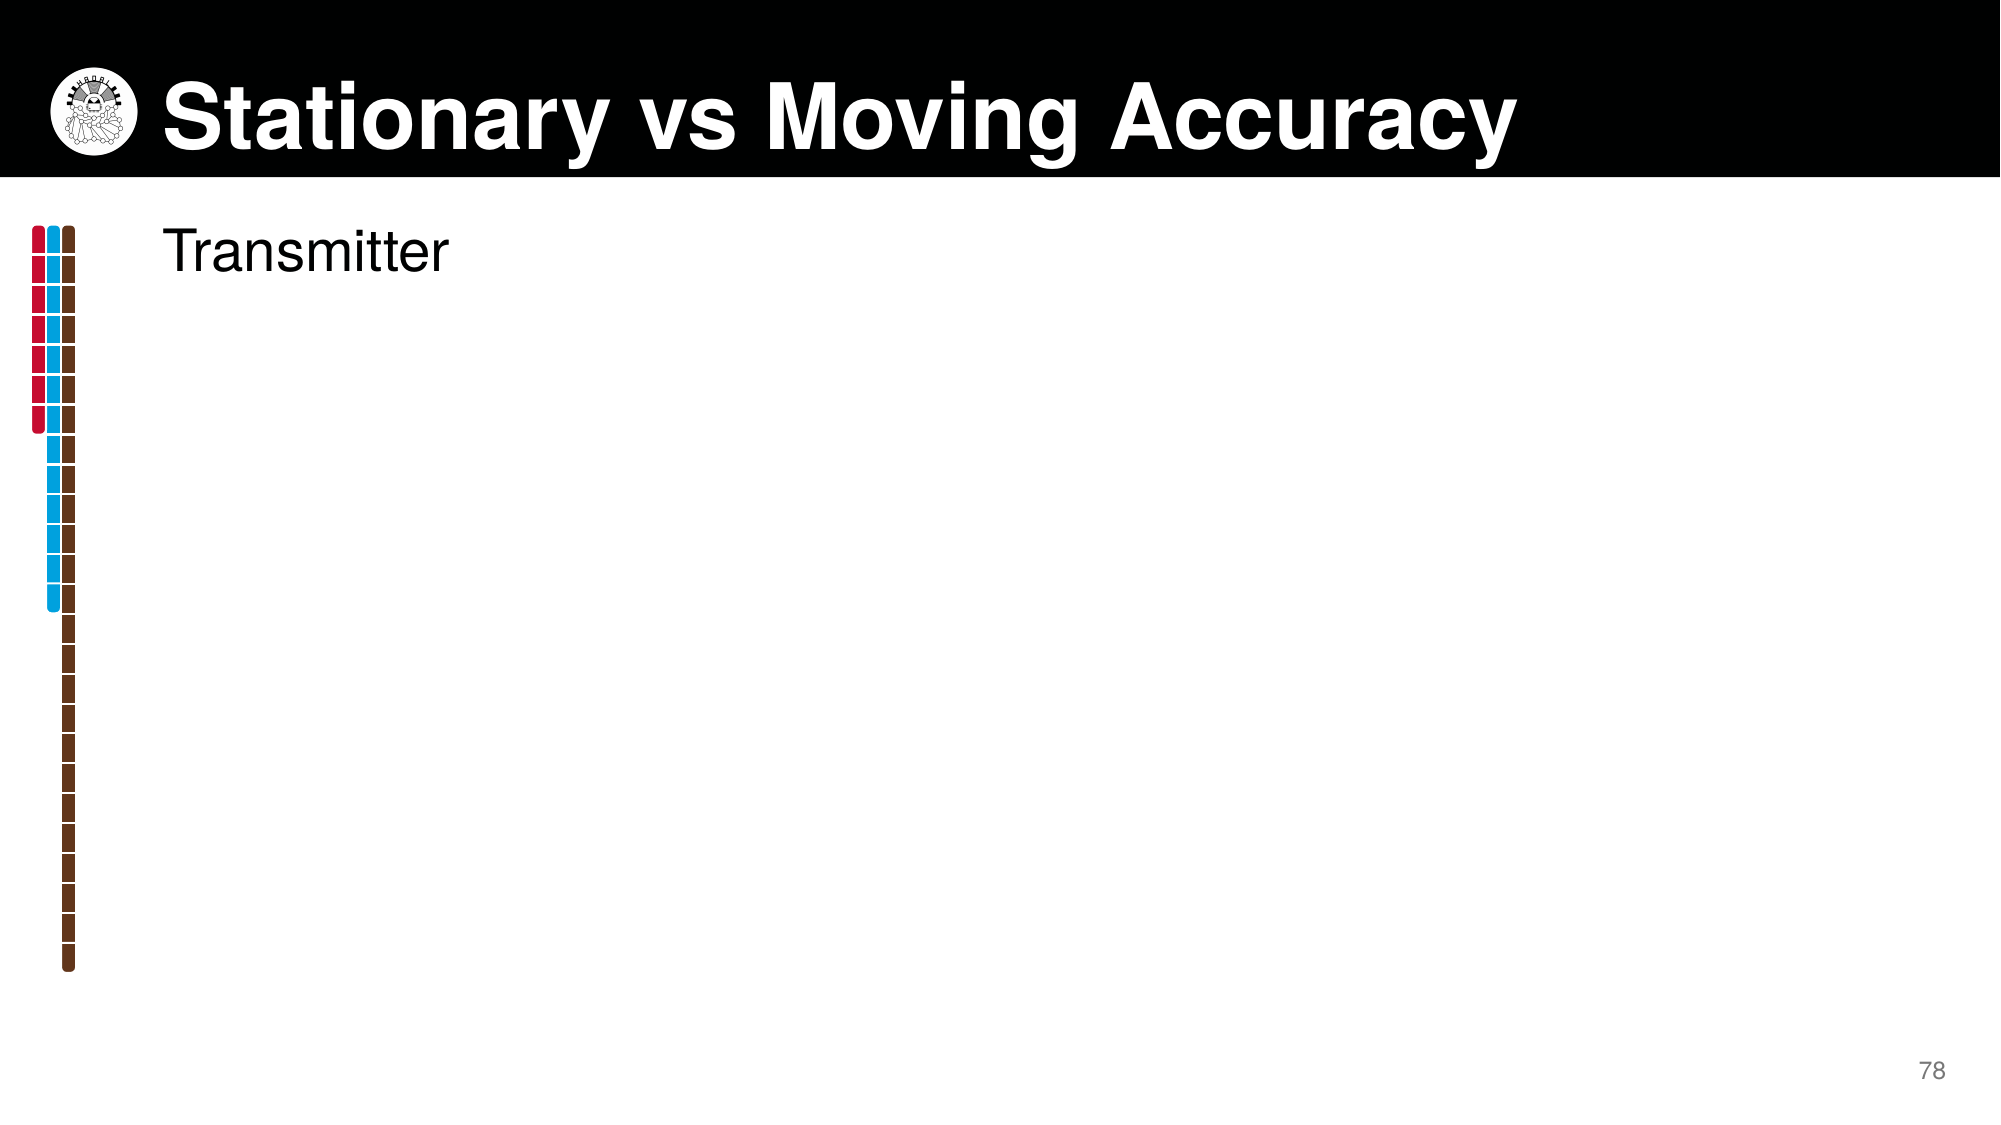

# Stationary vs Moving Accuracy
Transmitter

78